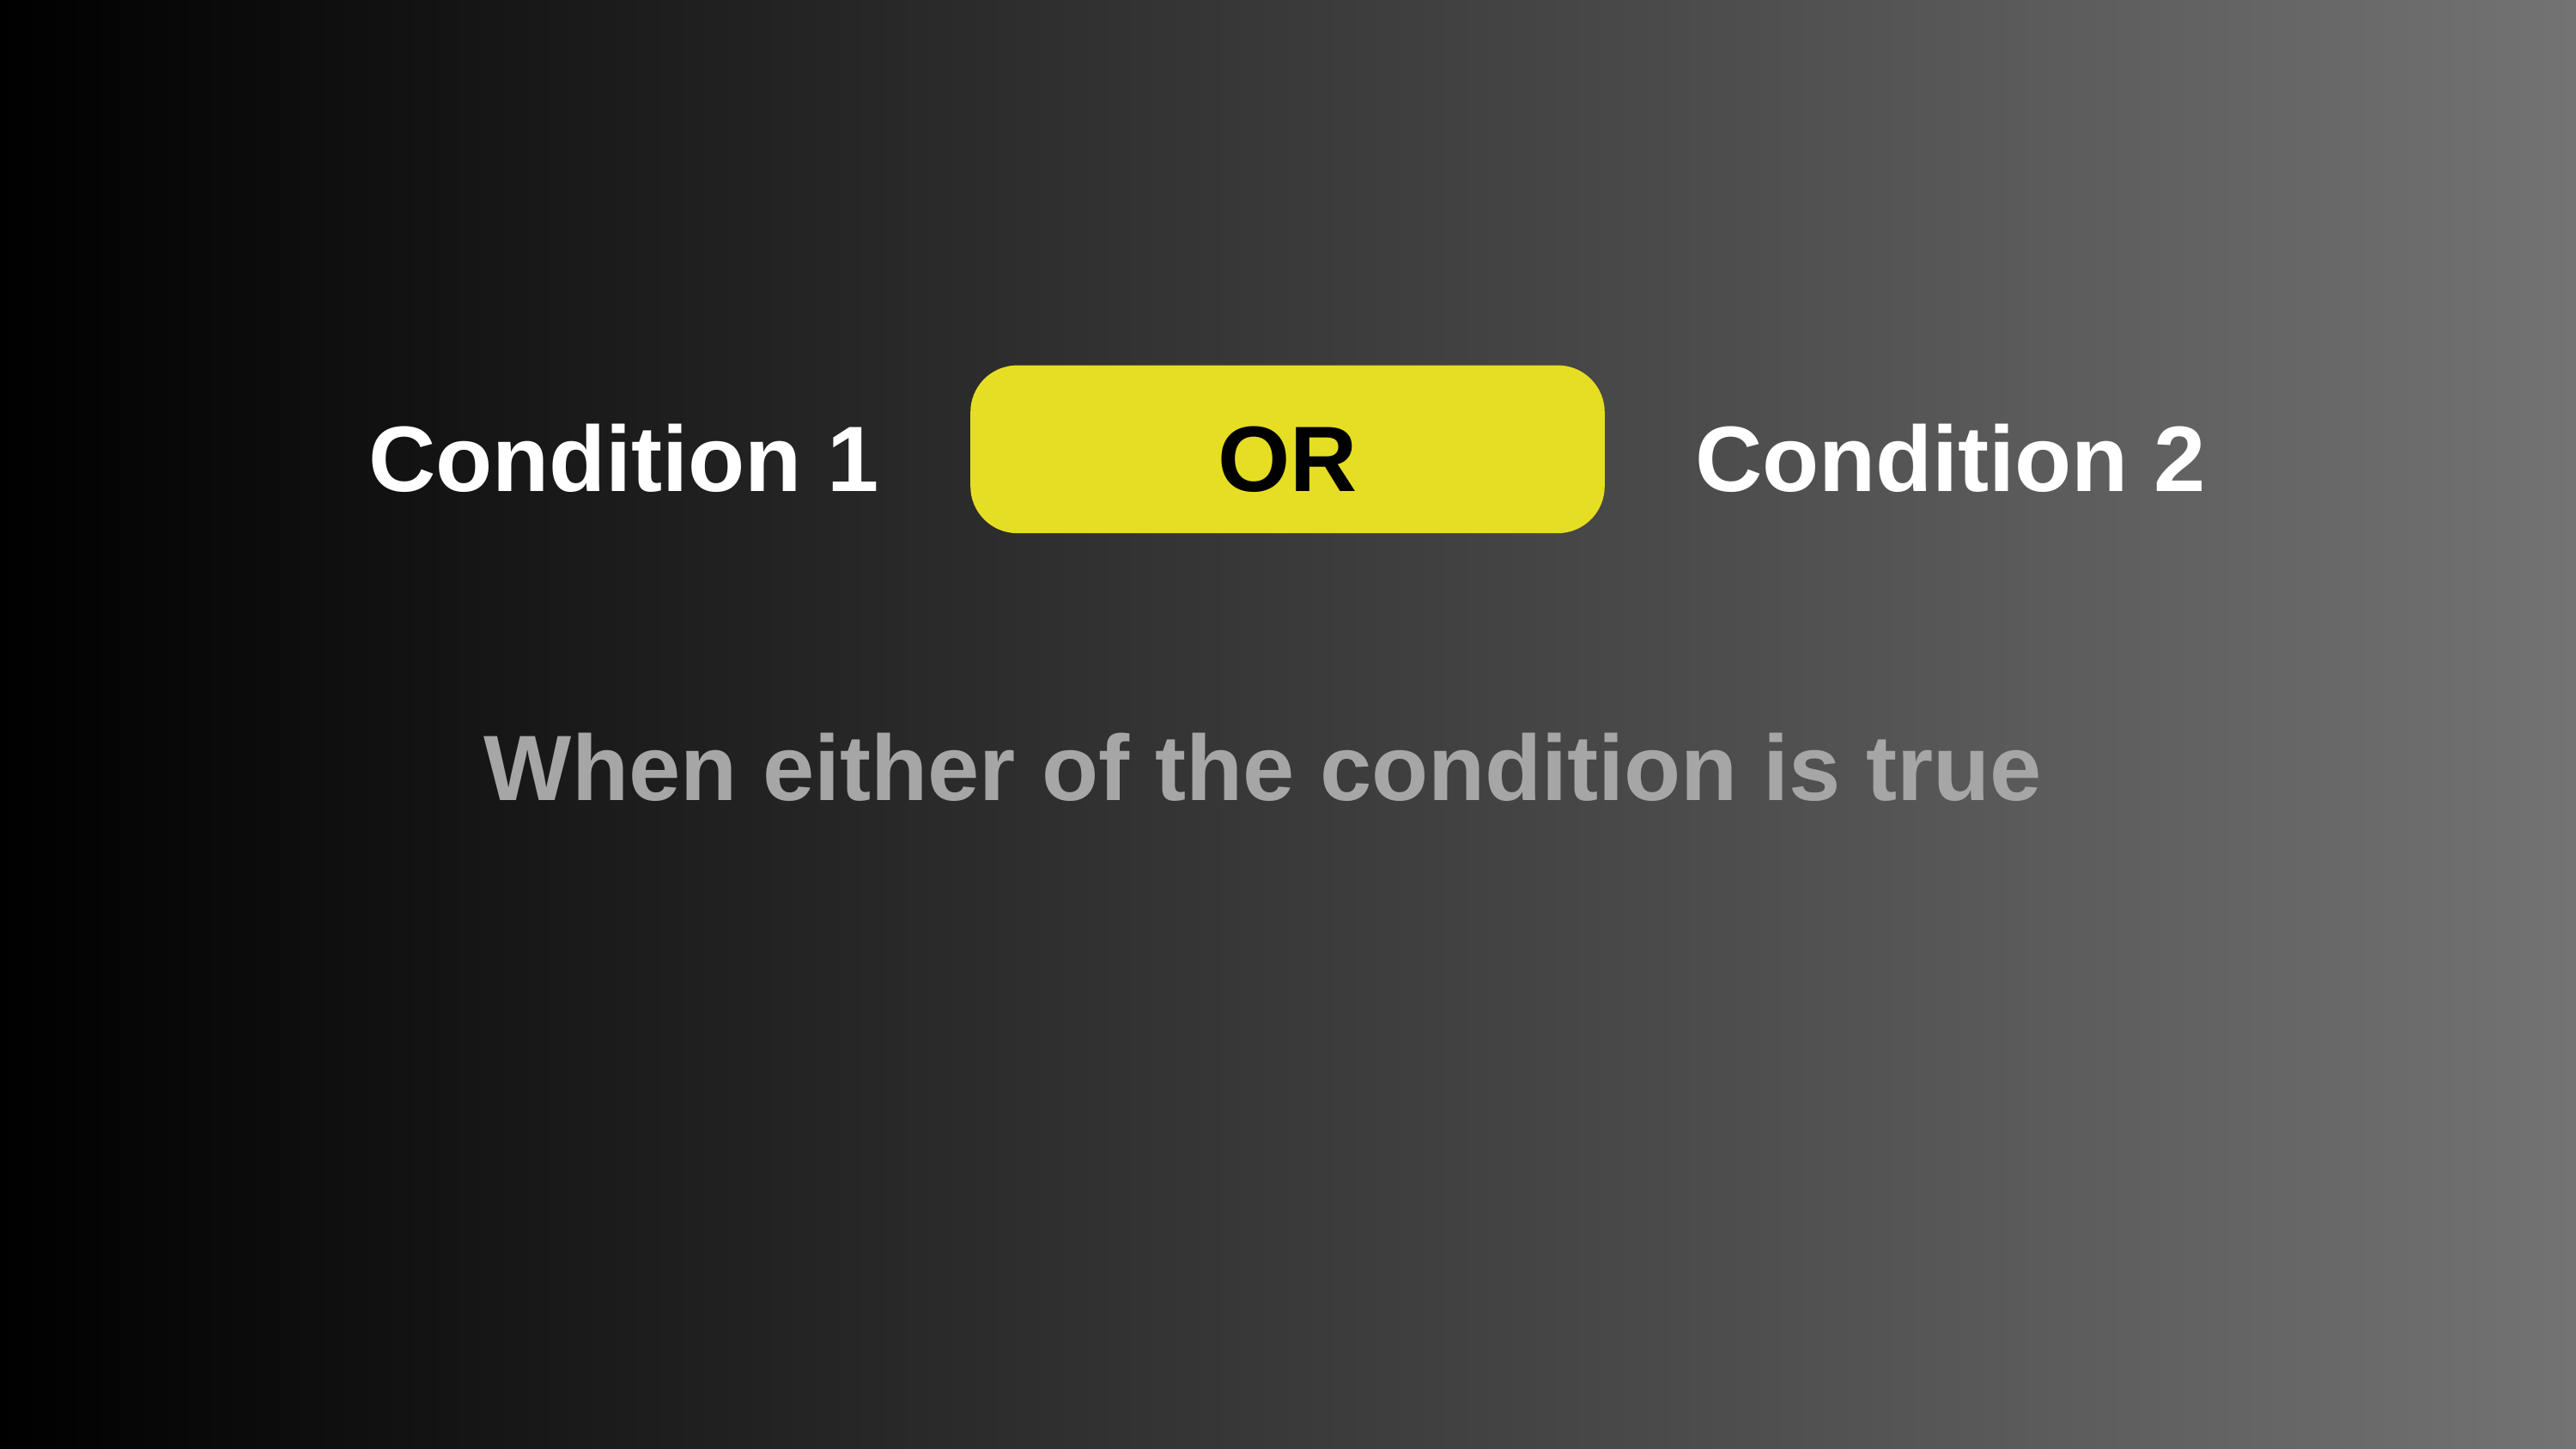

Condition 1
OR
Condition 2
When either of the condition is true